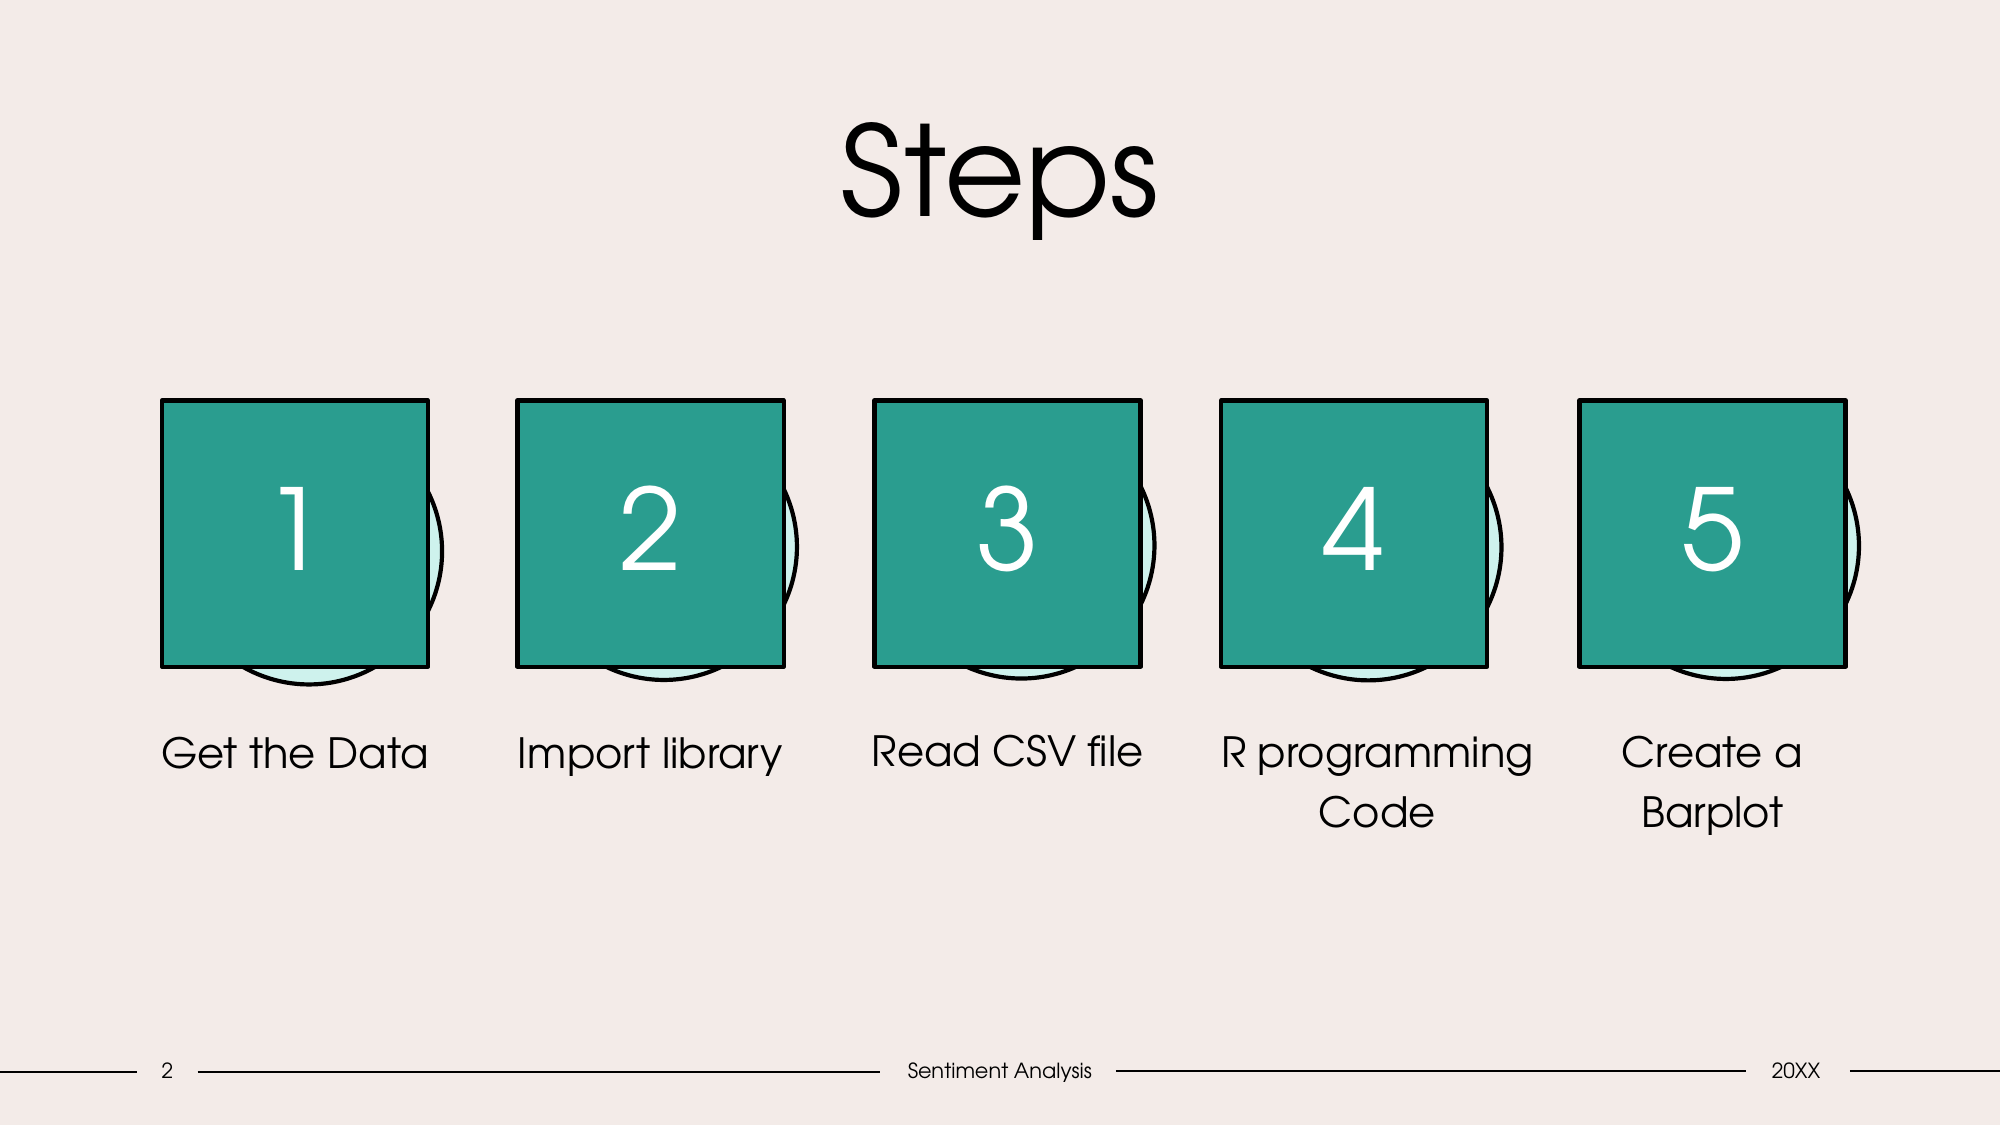

# Steps
1
2
3
4
5
Read CSV file
R programming Code
Create a Barplot
Get the Data
Import library
2
Sentiment Analysis
20XX